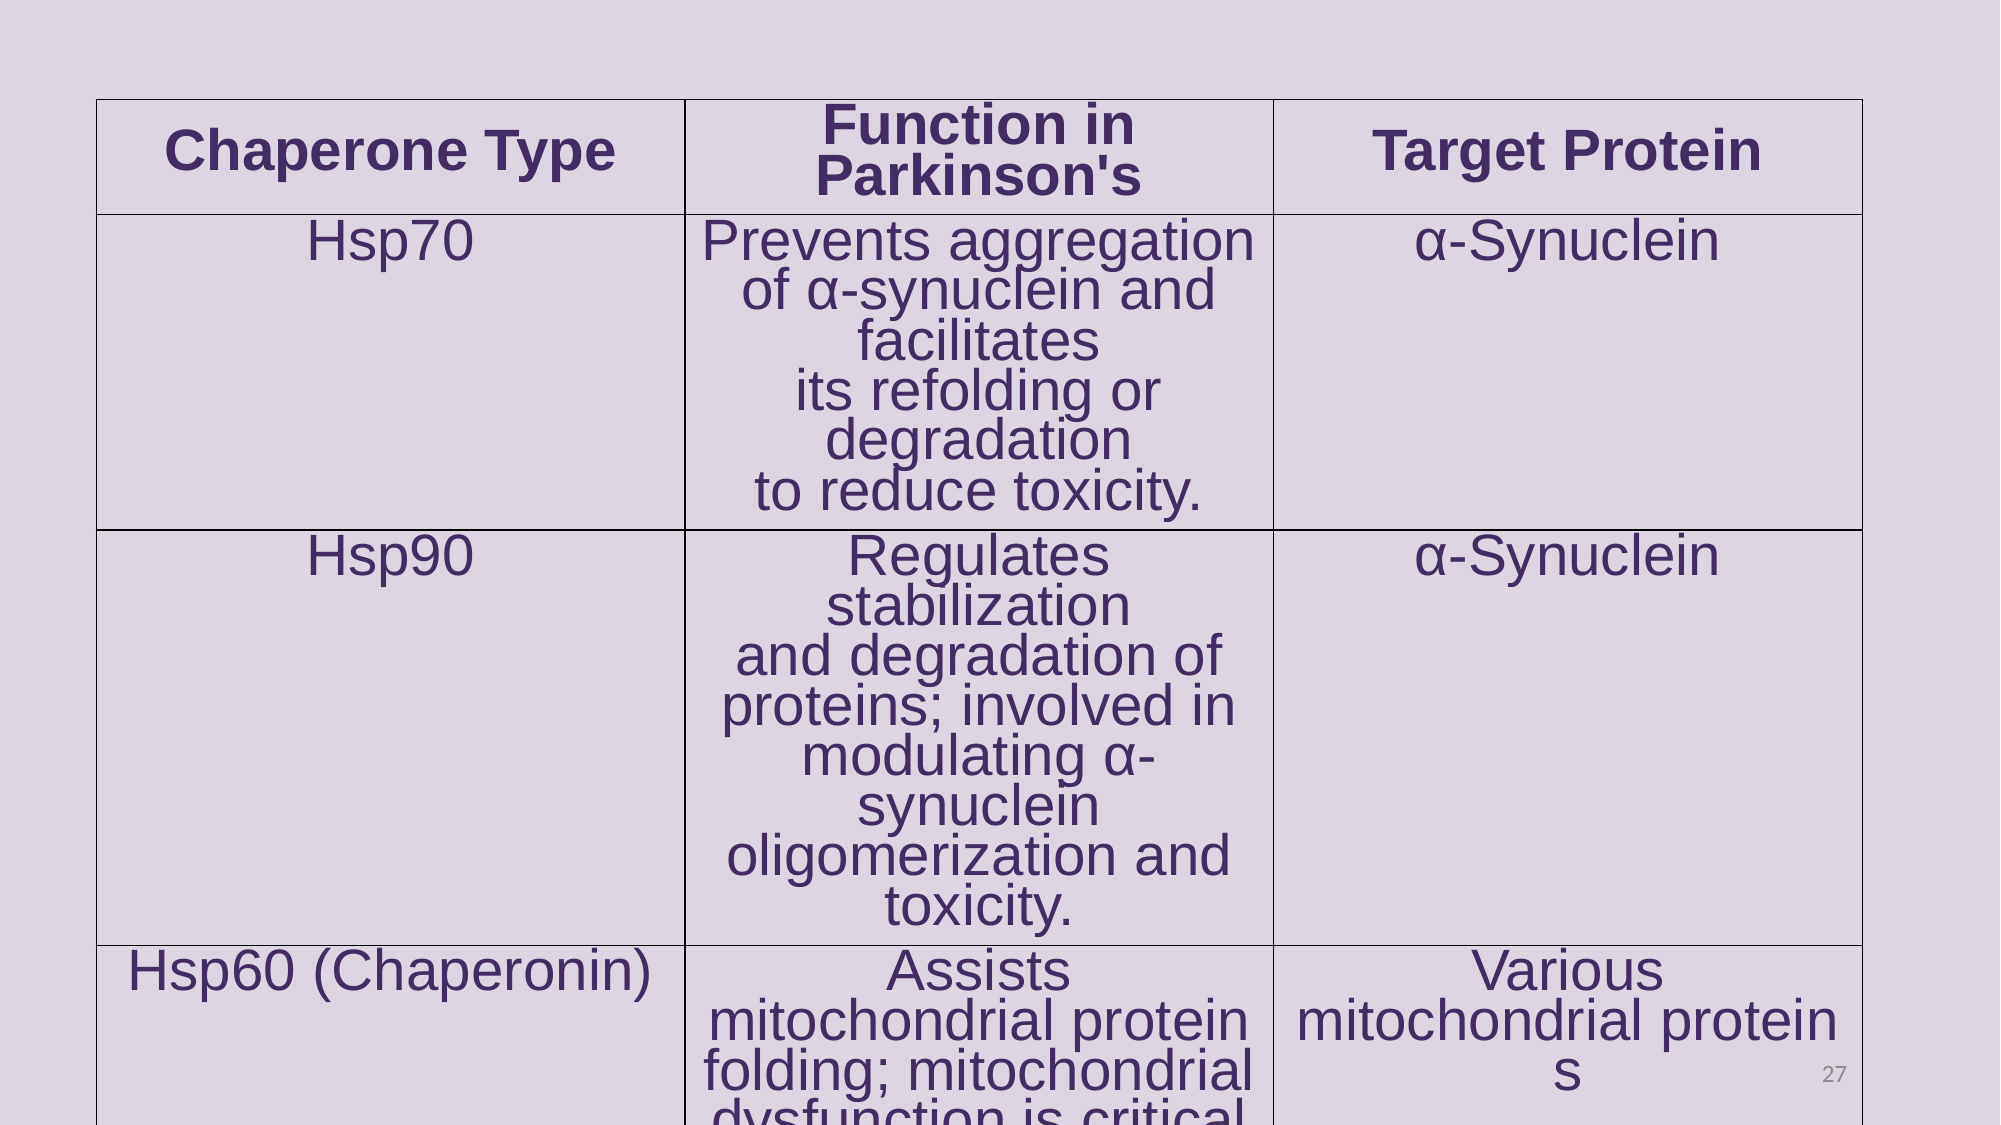

| Chaperone Type | Function in Parkinson's | Target Protein |
| --- | --- | --- |
| Hsp70 | Prevents aggregation of α-synuclein and facilitates its refolding or degradation to reduce toxicity. | α-Synuclein |
| Hsp90 | Regulates stabilization and degradation of proteins; involved in modulating α-synuclein oligomerization and toxicity. | α-Synuclein |
| Hsp60 (Chaperonin) | Assists mitochondrial protein folding; mitochondrial dysfunction is critical in Parkinson's pathology. | Various mitochondrial proteins |
27